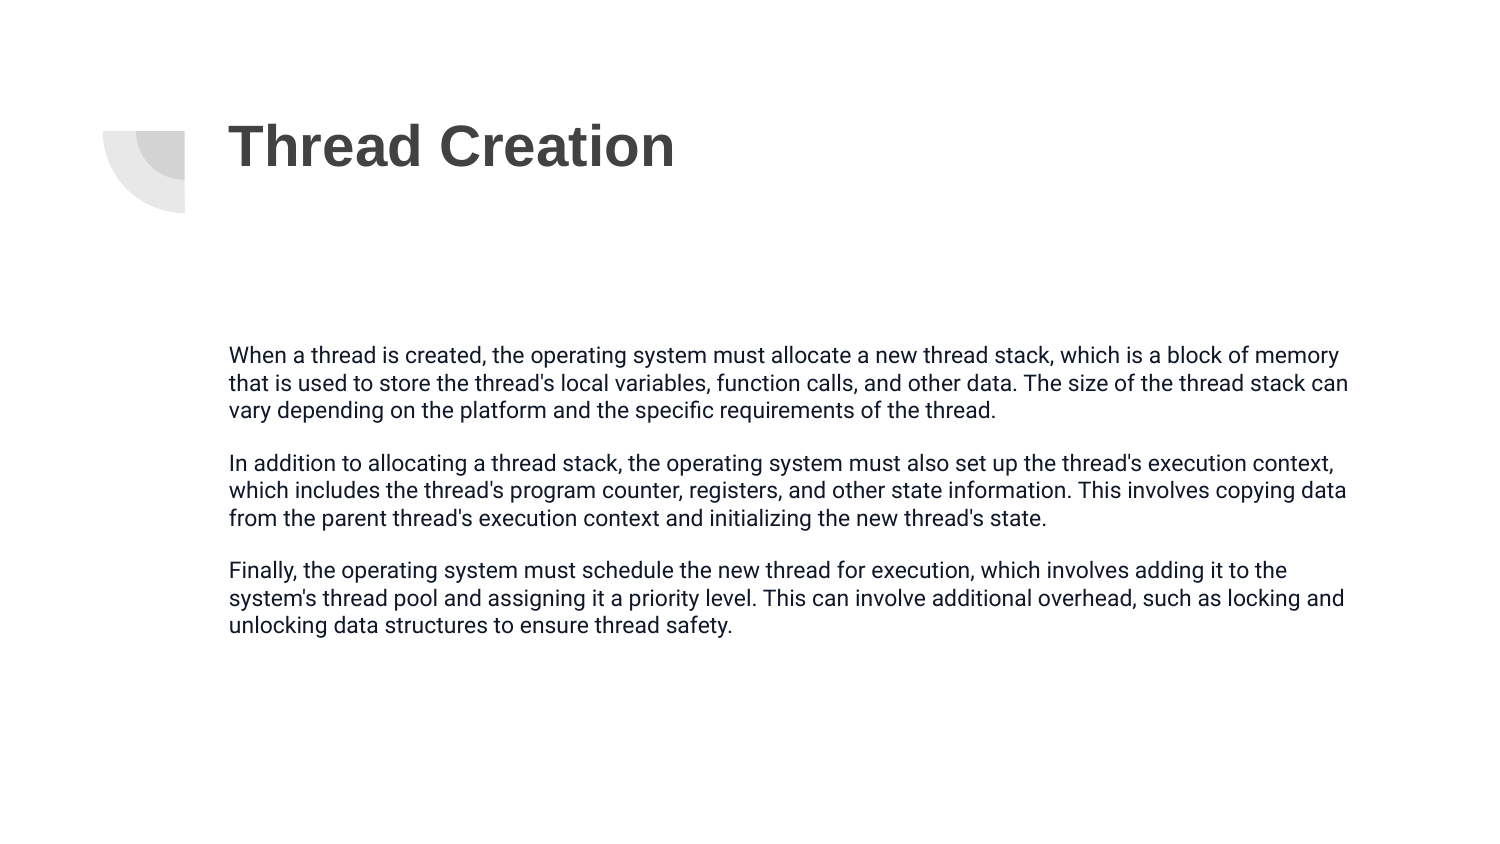

# Thread Creation
When a thread is created, the operating system must allocate a new thread stack, which is a block of memory that is used to store the thread's local variables, function calls, and other data. The size of the thread stack can vary depending on the platform and the specific requirements of the thread.
In addition to allocating a thread stack, the operating system must also set up the thread's execution context, which includes the thread's program counter, registers, and other state information. This involves copying data from the parent thread's execution context and initializing the new thread's state.
Finally, the operating system must schedule the new thread for execution, which involves adding it to the system's thread pool and assigning it a priority level. This can involve additional overhead, such as locking and unlocking data structures to ensure thread safety.